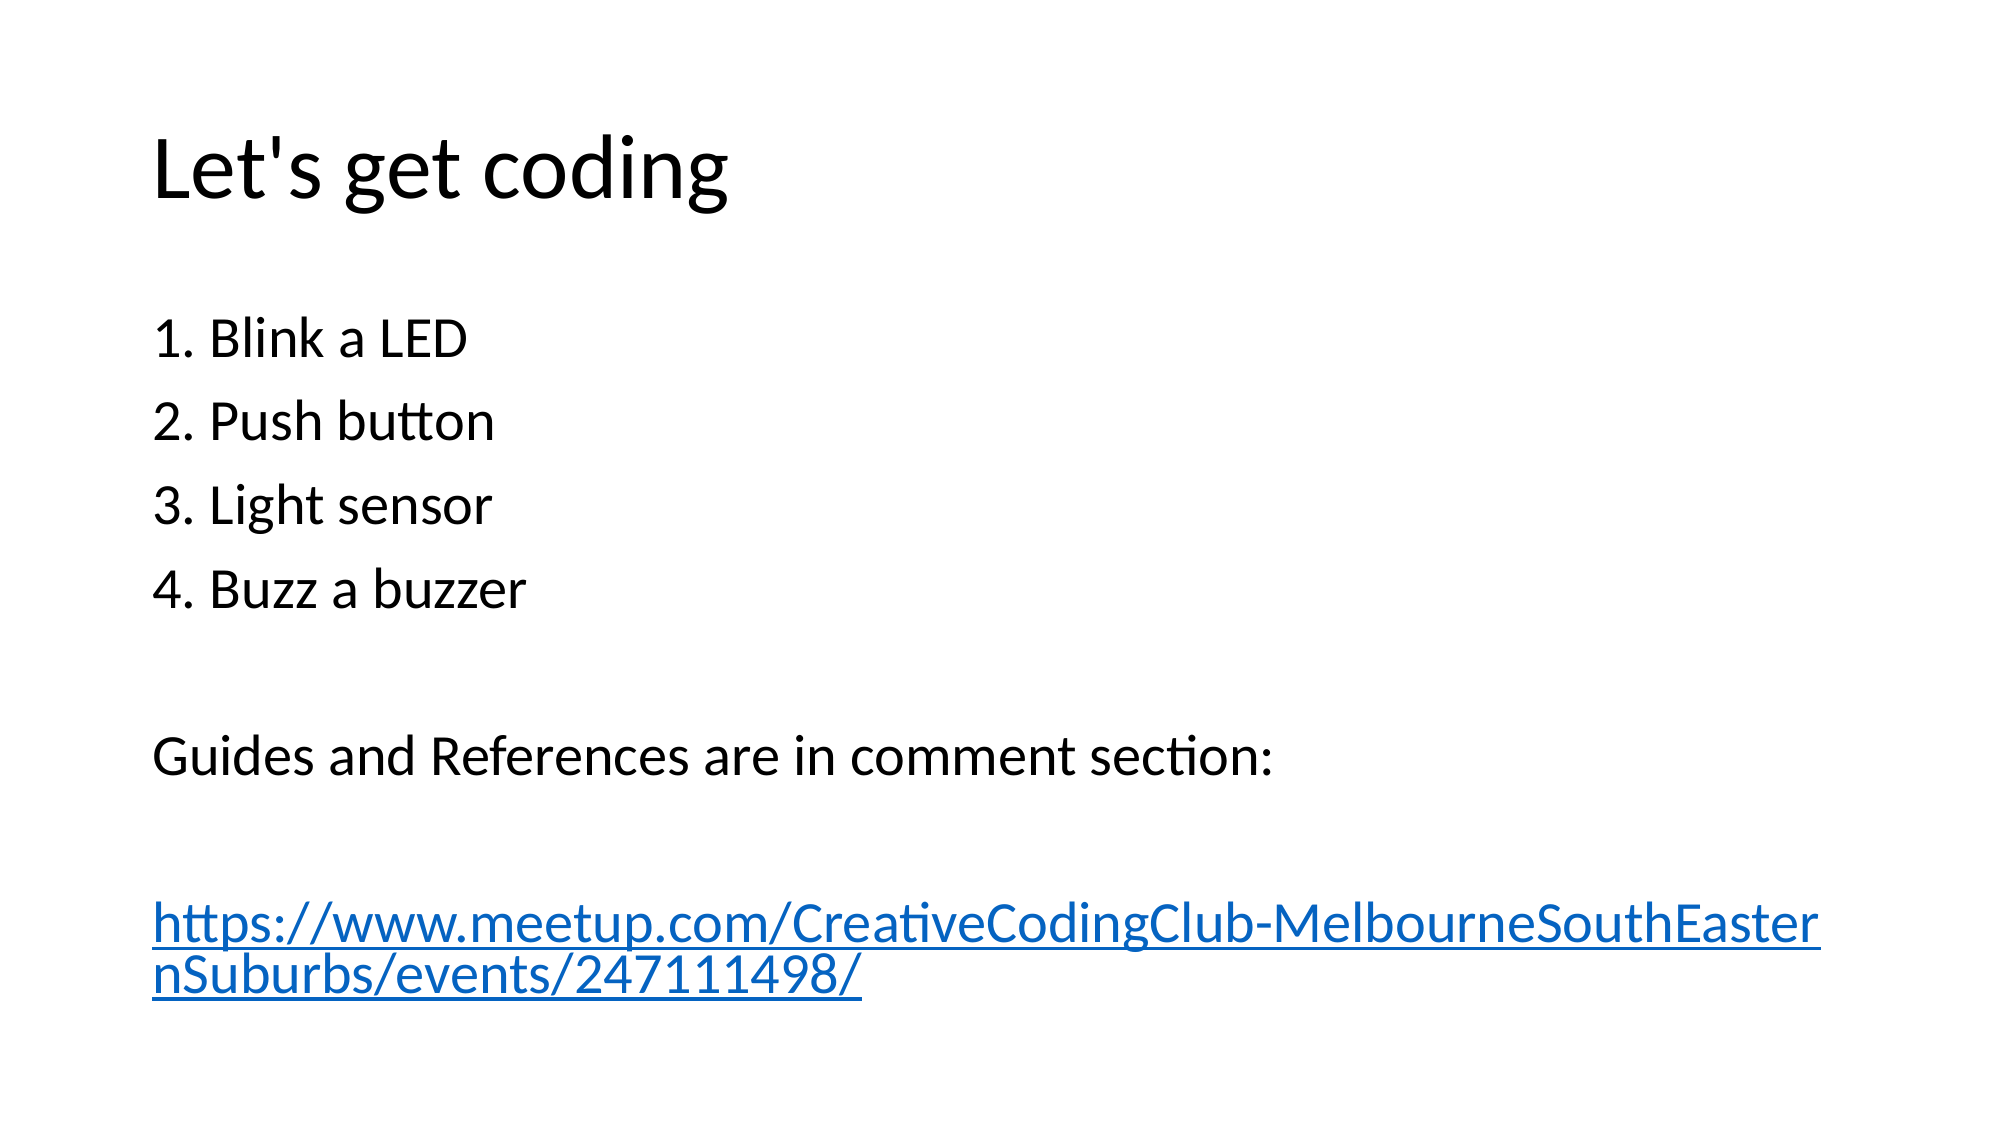

# Let's get coding
1. Blink a LED
2. Push button
3. Light sensor
4. Buzz a buzzer

Guides and References are in comment section:

https://www.meetup.com/CreativeCodingClub-MelbourneSouthEasternSuburbs/events/247111498/